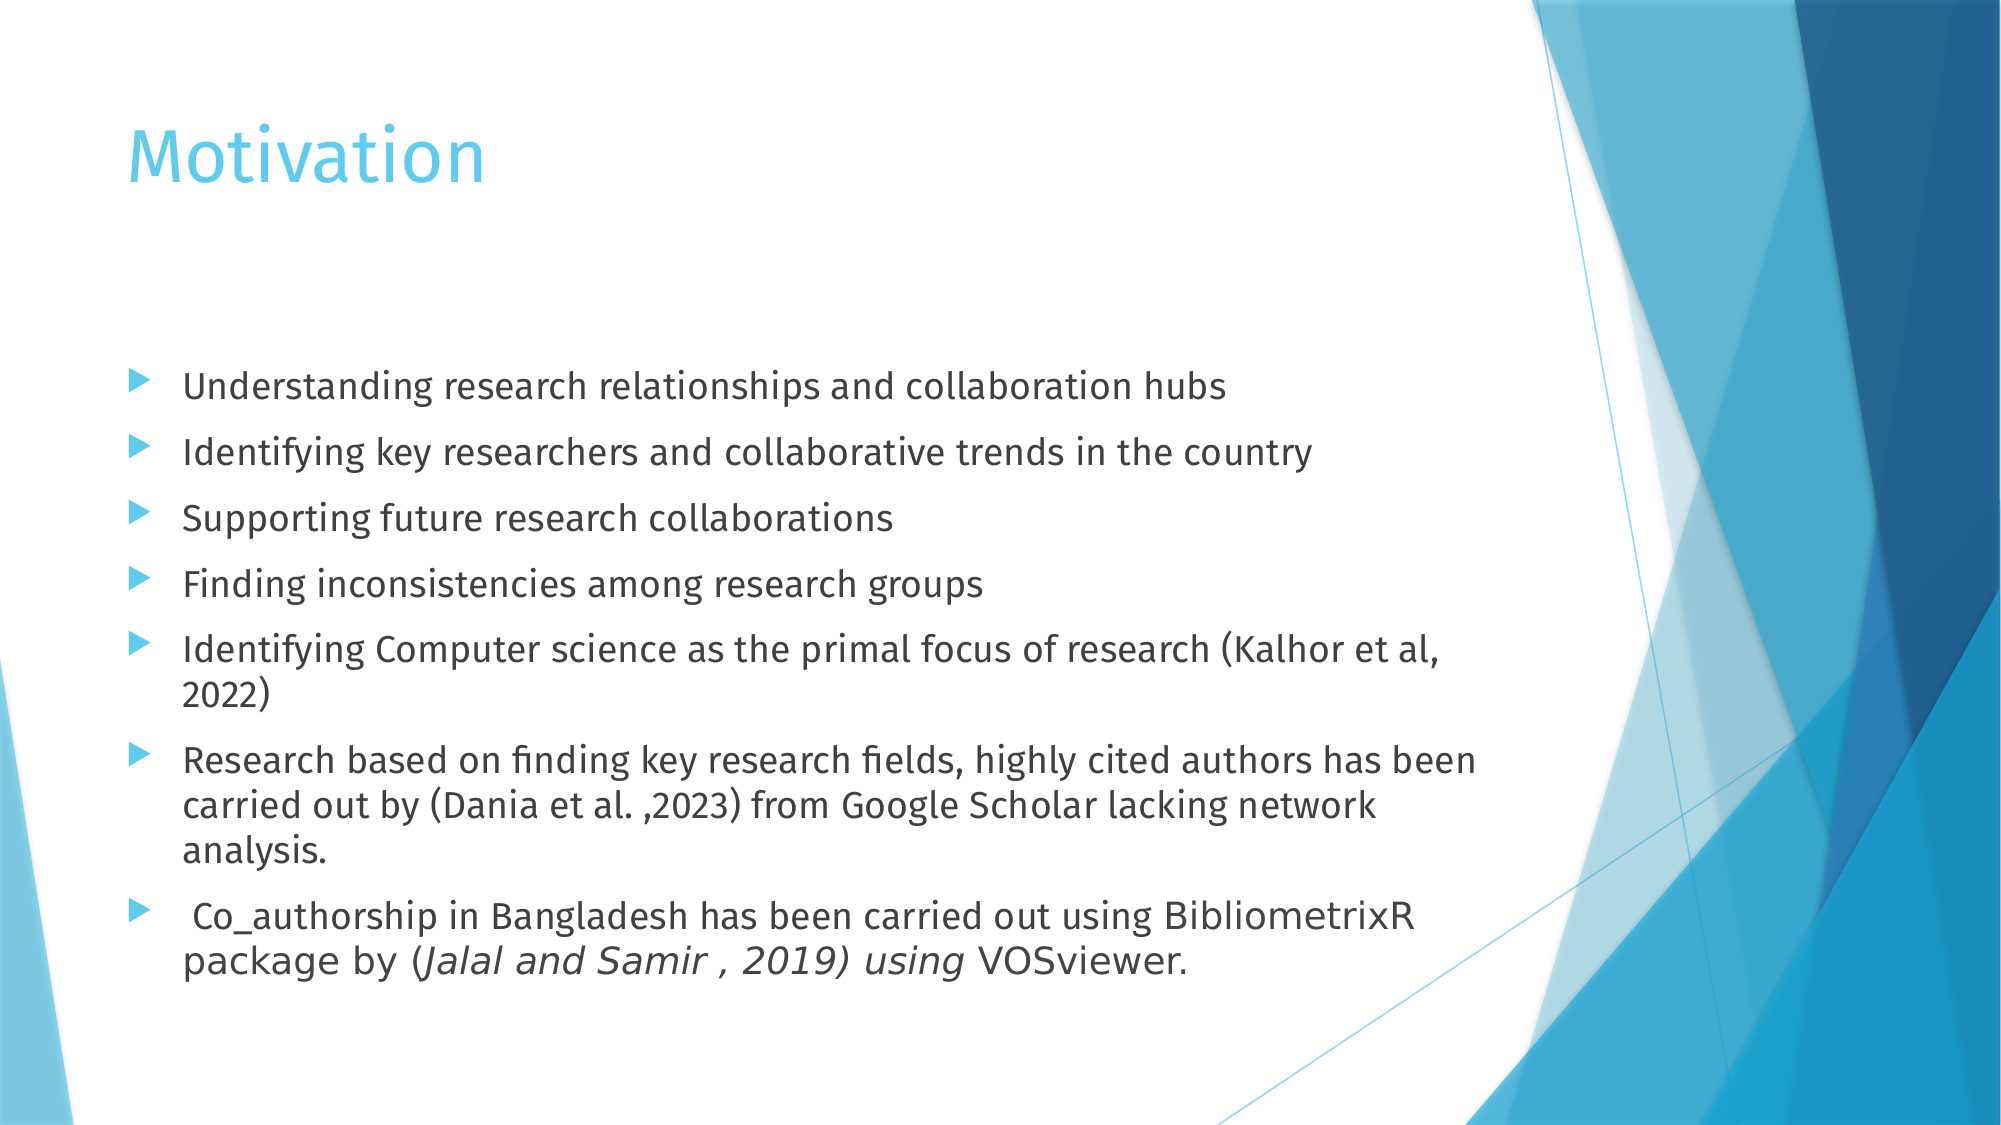

# Motivation
Understanding research relationships and collaboration hubs
Identifying key researchers and collaborative trends in the country
Supporting future research collaborations
Finding inconsistencies among research groups
Identifying Computer science as the primal focus of research (Kalhor et al, 2022)
Research based on finding key research fields, highly cited authors has been carried out by (Dania et al. ,2023) from Google Scholar lacking network analysis.
 Co_authorship in Bangladesh has been carried out using BibliometrixR package by (Jalal and Samir , 2019) using VOSviewer.